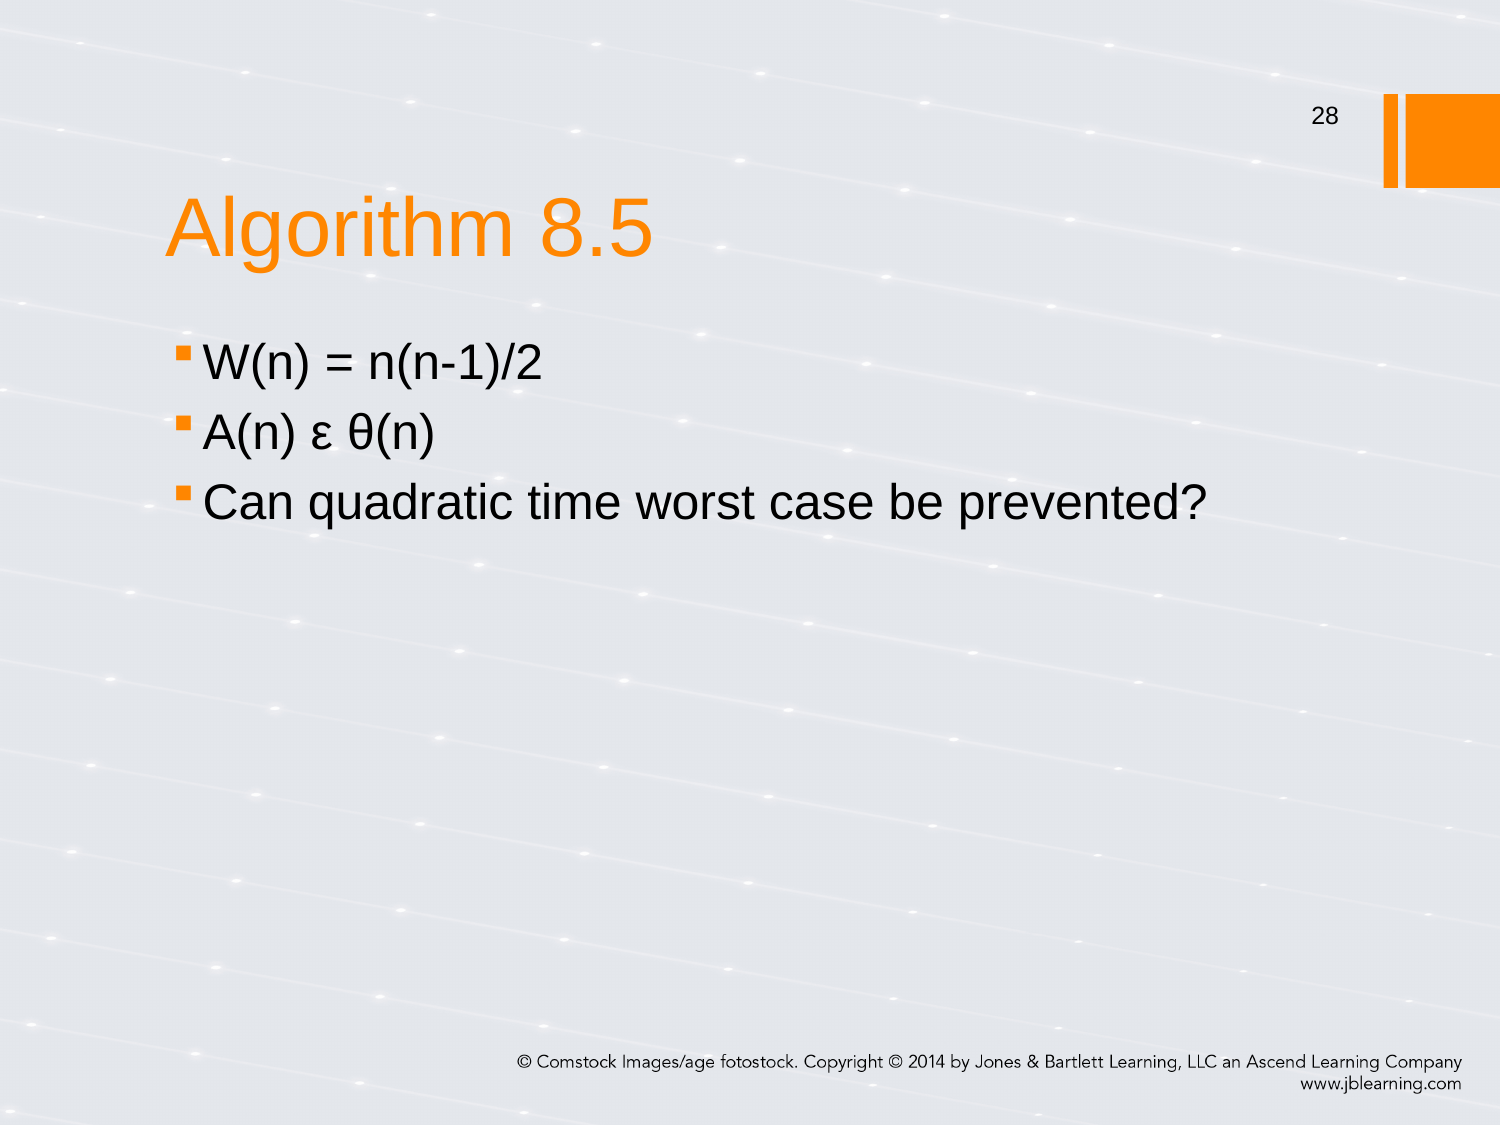

28
# Algorithm 8.5
W(n) = n(n-1)/2
A(n) ε θ(n)
Can quadratic time worst case be prevented?